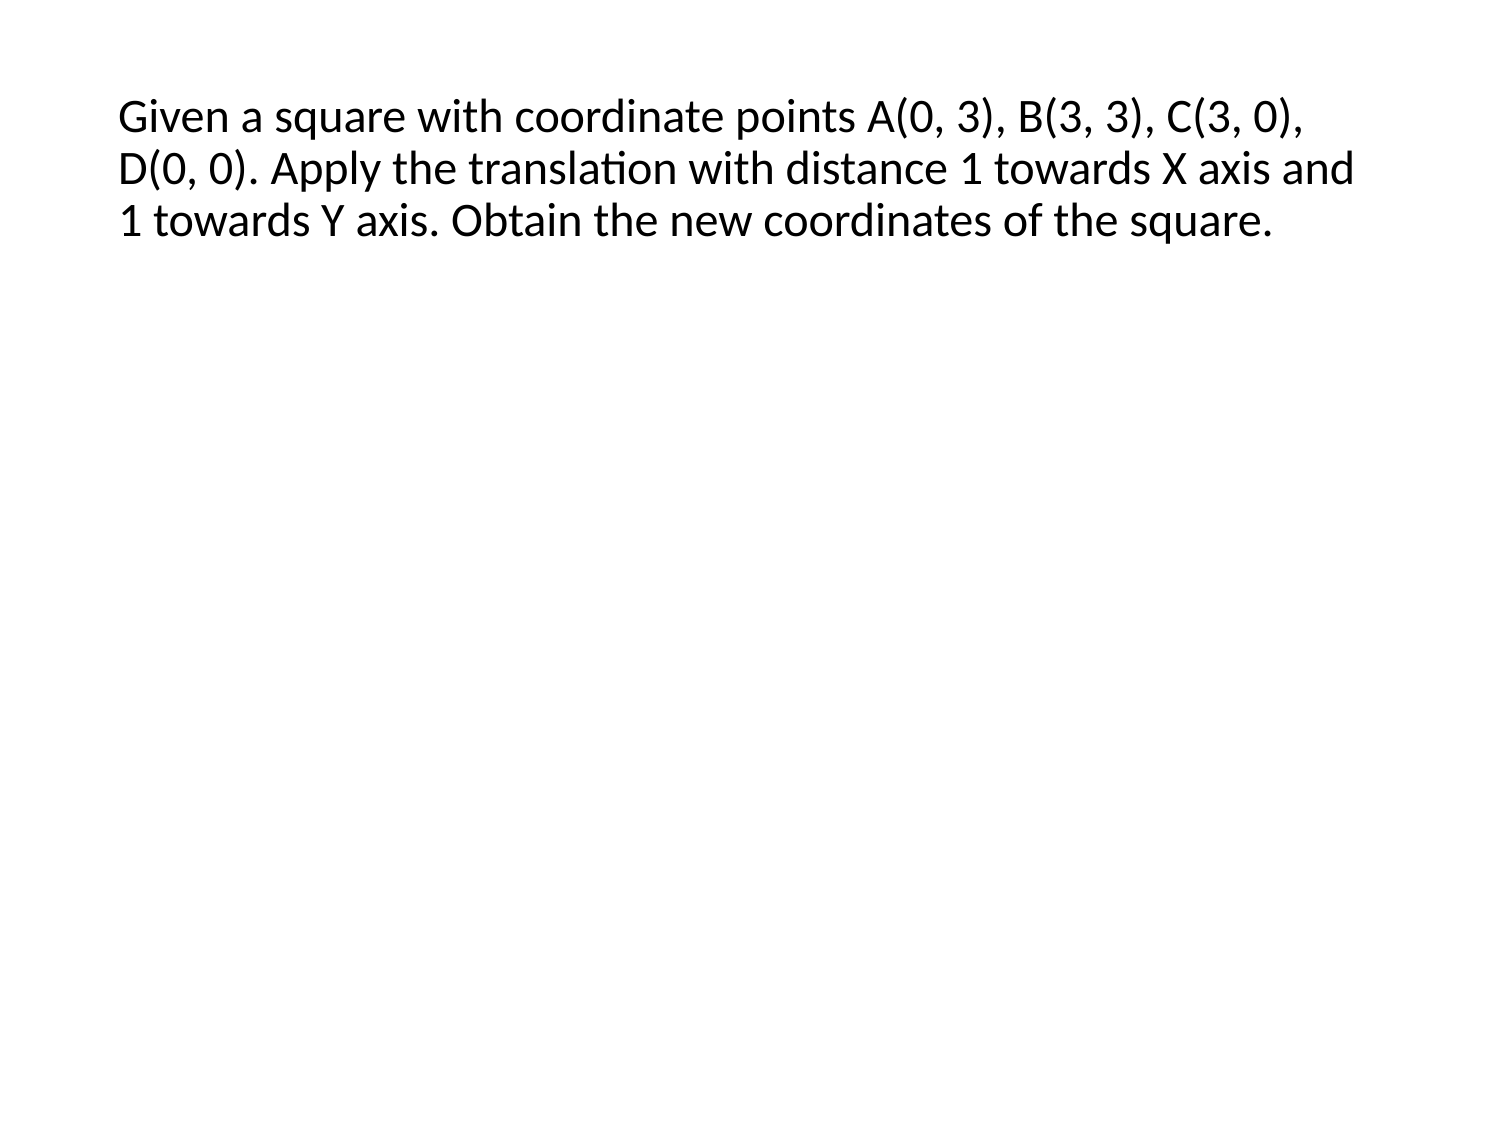

# Given a square with coordinate points A(0, 3), B(3, 3), C(3, 0), D(0, 0). Apply the translation with distance 1 towards X axis and 1 towards Y axis. Obtain the new coordinates of the square.